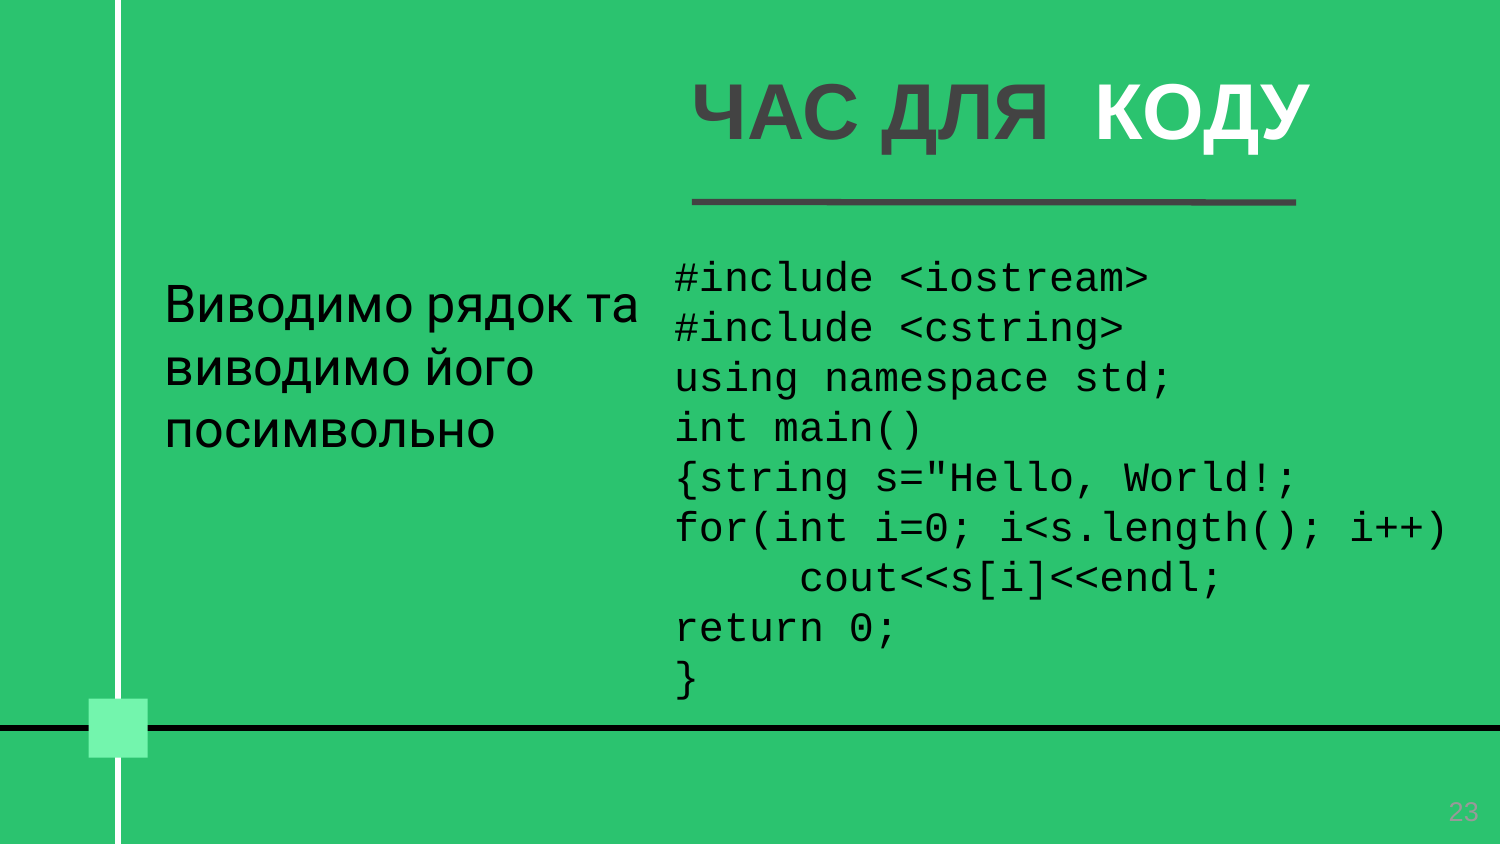

# ЧАС ДЛЯ  КОДУ
#include <iostream>
#include <cstring>
using namespace std;
int main()
{string s="Hello, World!;
for(int i=0; i<s.length(); i++)
     cout<<s[i]<<endl;
return 0;
}
Виводимо рядок та виводимо його посимвольно
23